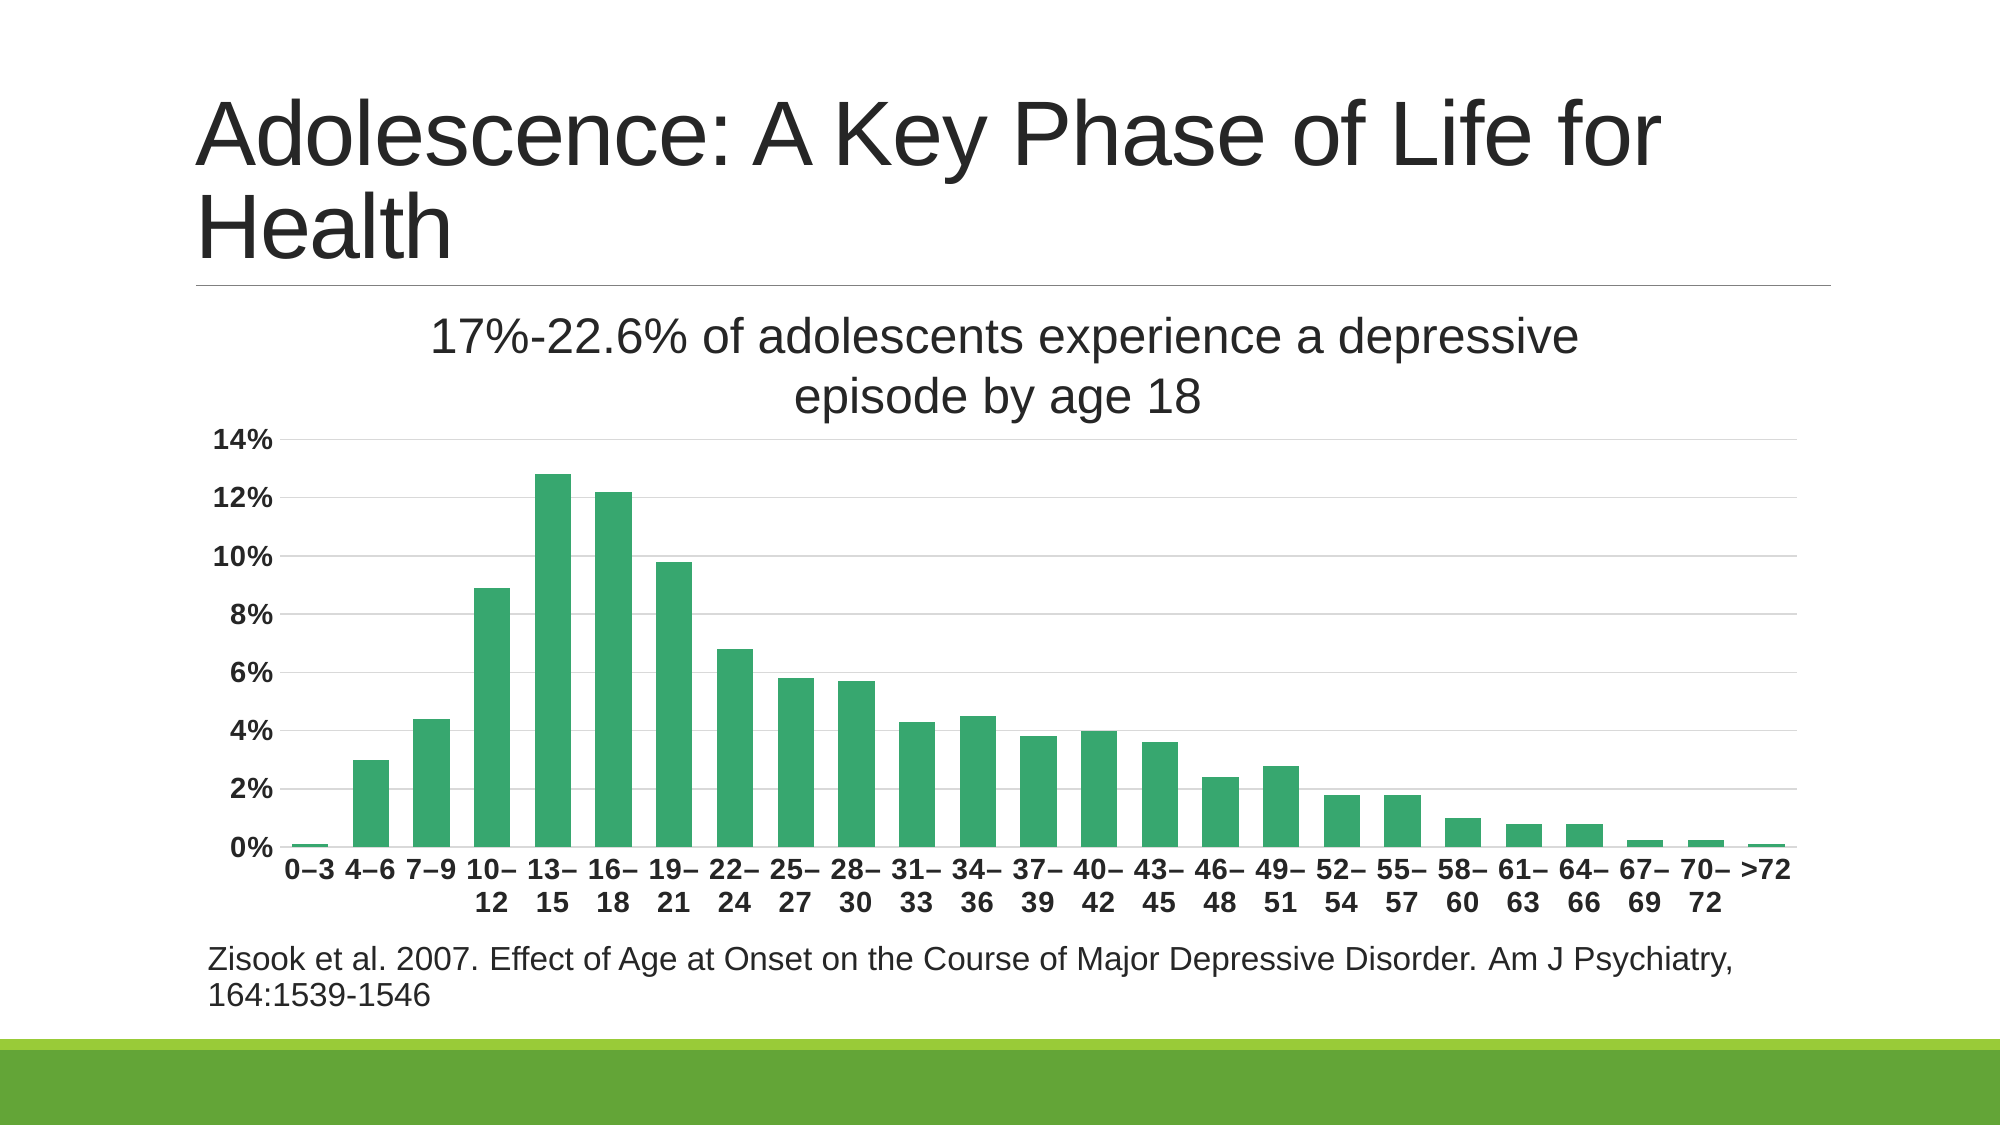

# Adolescence: A Key Phase of Life for Health
17%-22.6% of adolescents experience a depressive episode by age 18

### Chart

| Category |  |
|---|---|
| 0–3 | 0.001 |
| 4–6 | 0.03 |
| 7–9 | 0.044 |
| 10–12 | 0.089 |
| 13–15 | 0.128 |
| 16–18 | 0.122 |
| 19–21 | 0.098 |
| 22–24 | 0.068 |
| 25–27 | 0.058 |
| 28–30 | 0.057 |
| 31–33 | 0.043 |
| 34–36 | 0.045 |
| 37–39 | 0.038 |
| 40–42 | 0.04 |
| 43–45 | 0.036 |
| 46–48 | 0.024 |
| 49–51 | 0.028 |
| 52–54 | 0.018 |
| 55–57 | 0.018 |
| 58–60 | 0.01 |
| 61–63 | 0.008 |
| 64–66 | 0.008 |
| 67–69 | 0.0025 |
| 70–72 | 0.0025 |
| >72 | 0.001 |
Zisook et al. 2007. Effect of Age at Onset on the Course of Major Depressive Disorder. Am J Psychiatry, 164:1539-1546